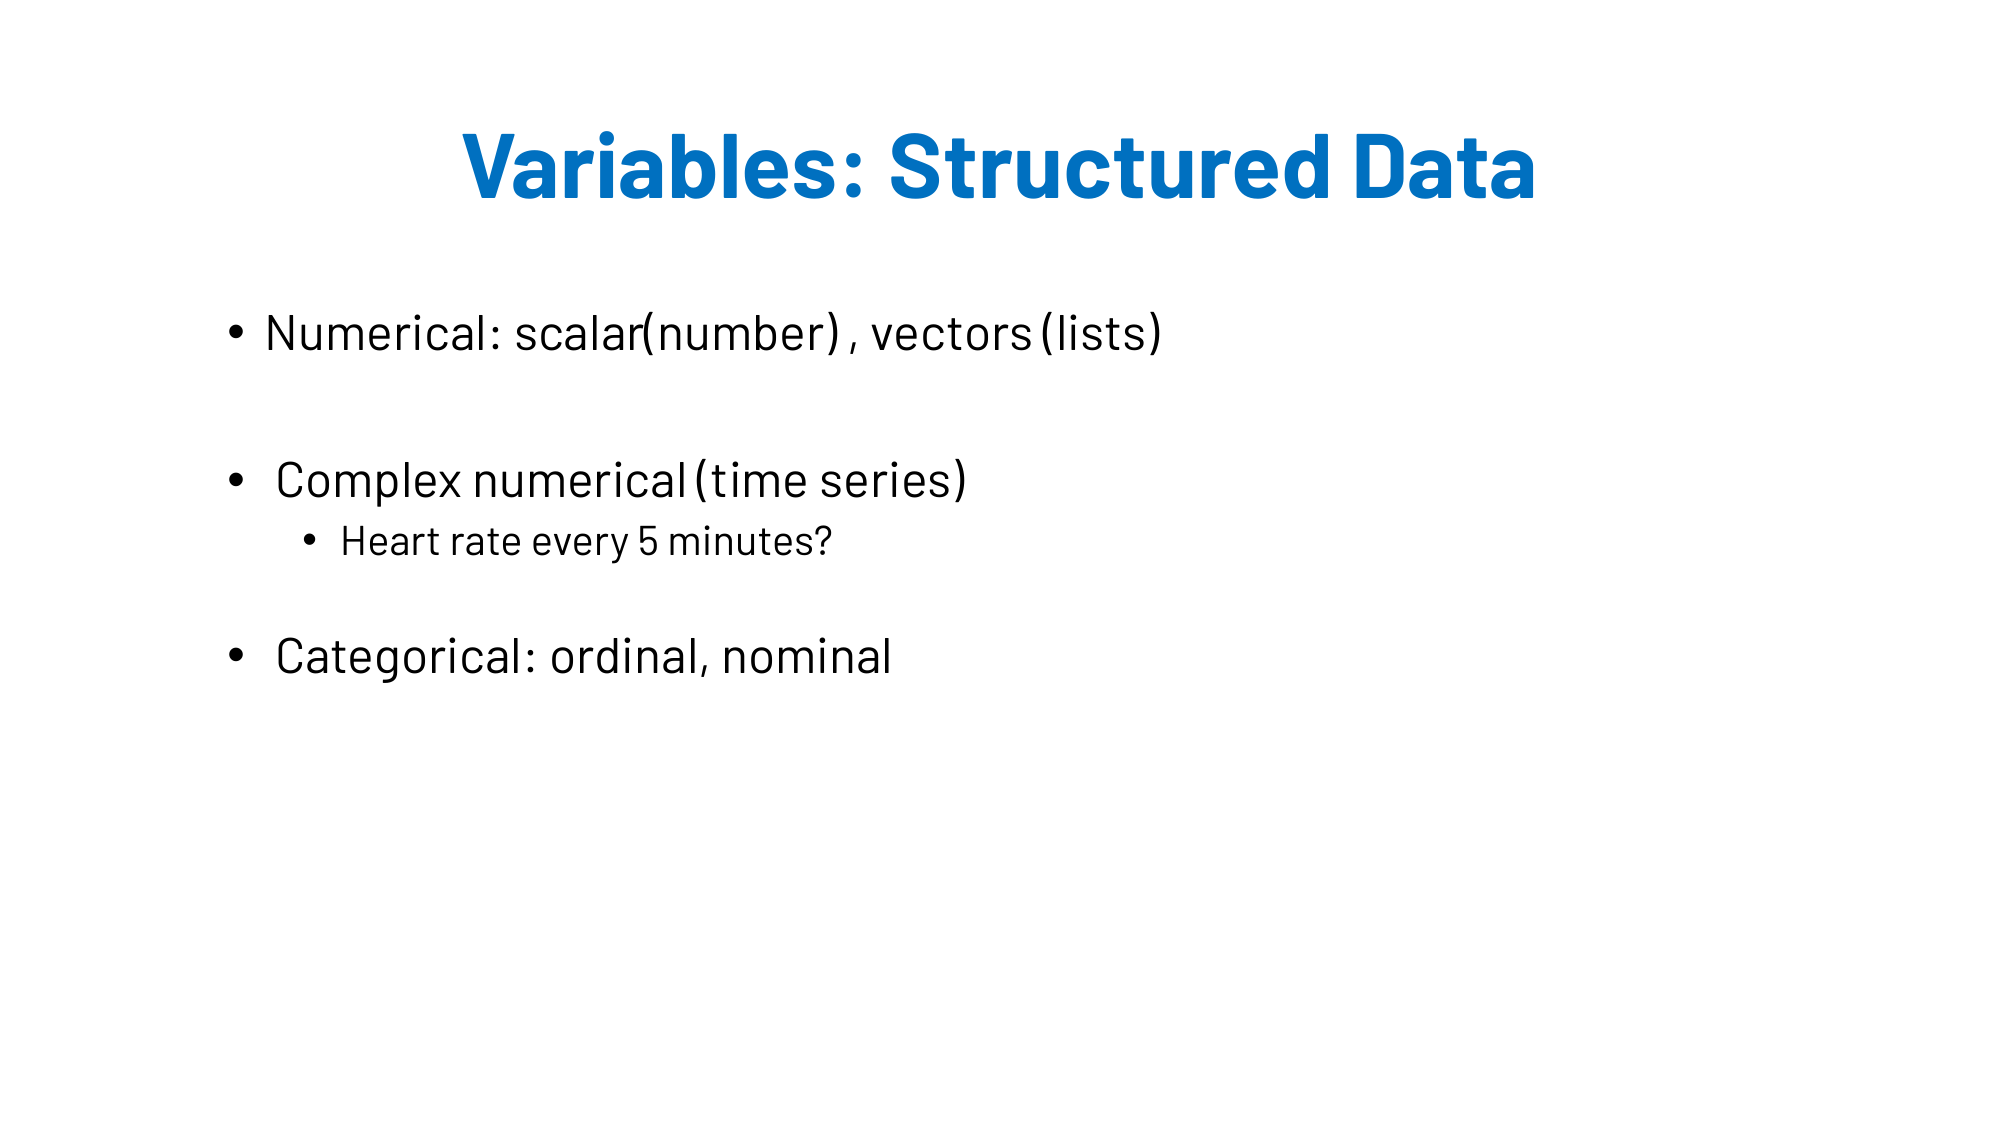

# Variables: Structured Data
Numerical: scalar(number) , vectors (lists)

 Complex numerical (time series)
Heart rate every 5 minutes?

 Categorical: ordinal, nominal